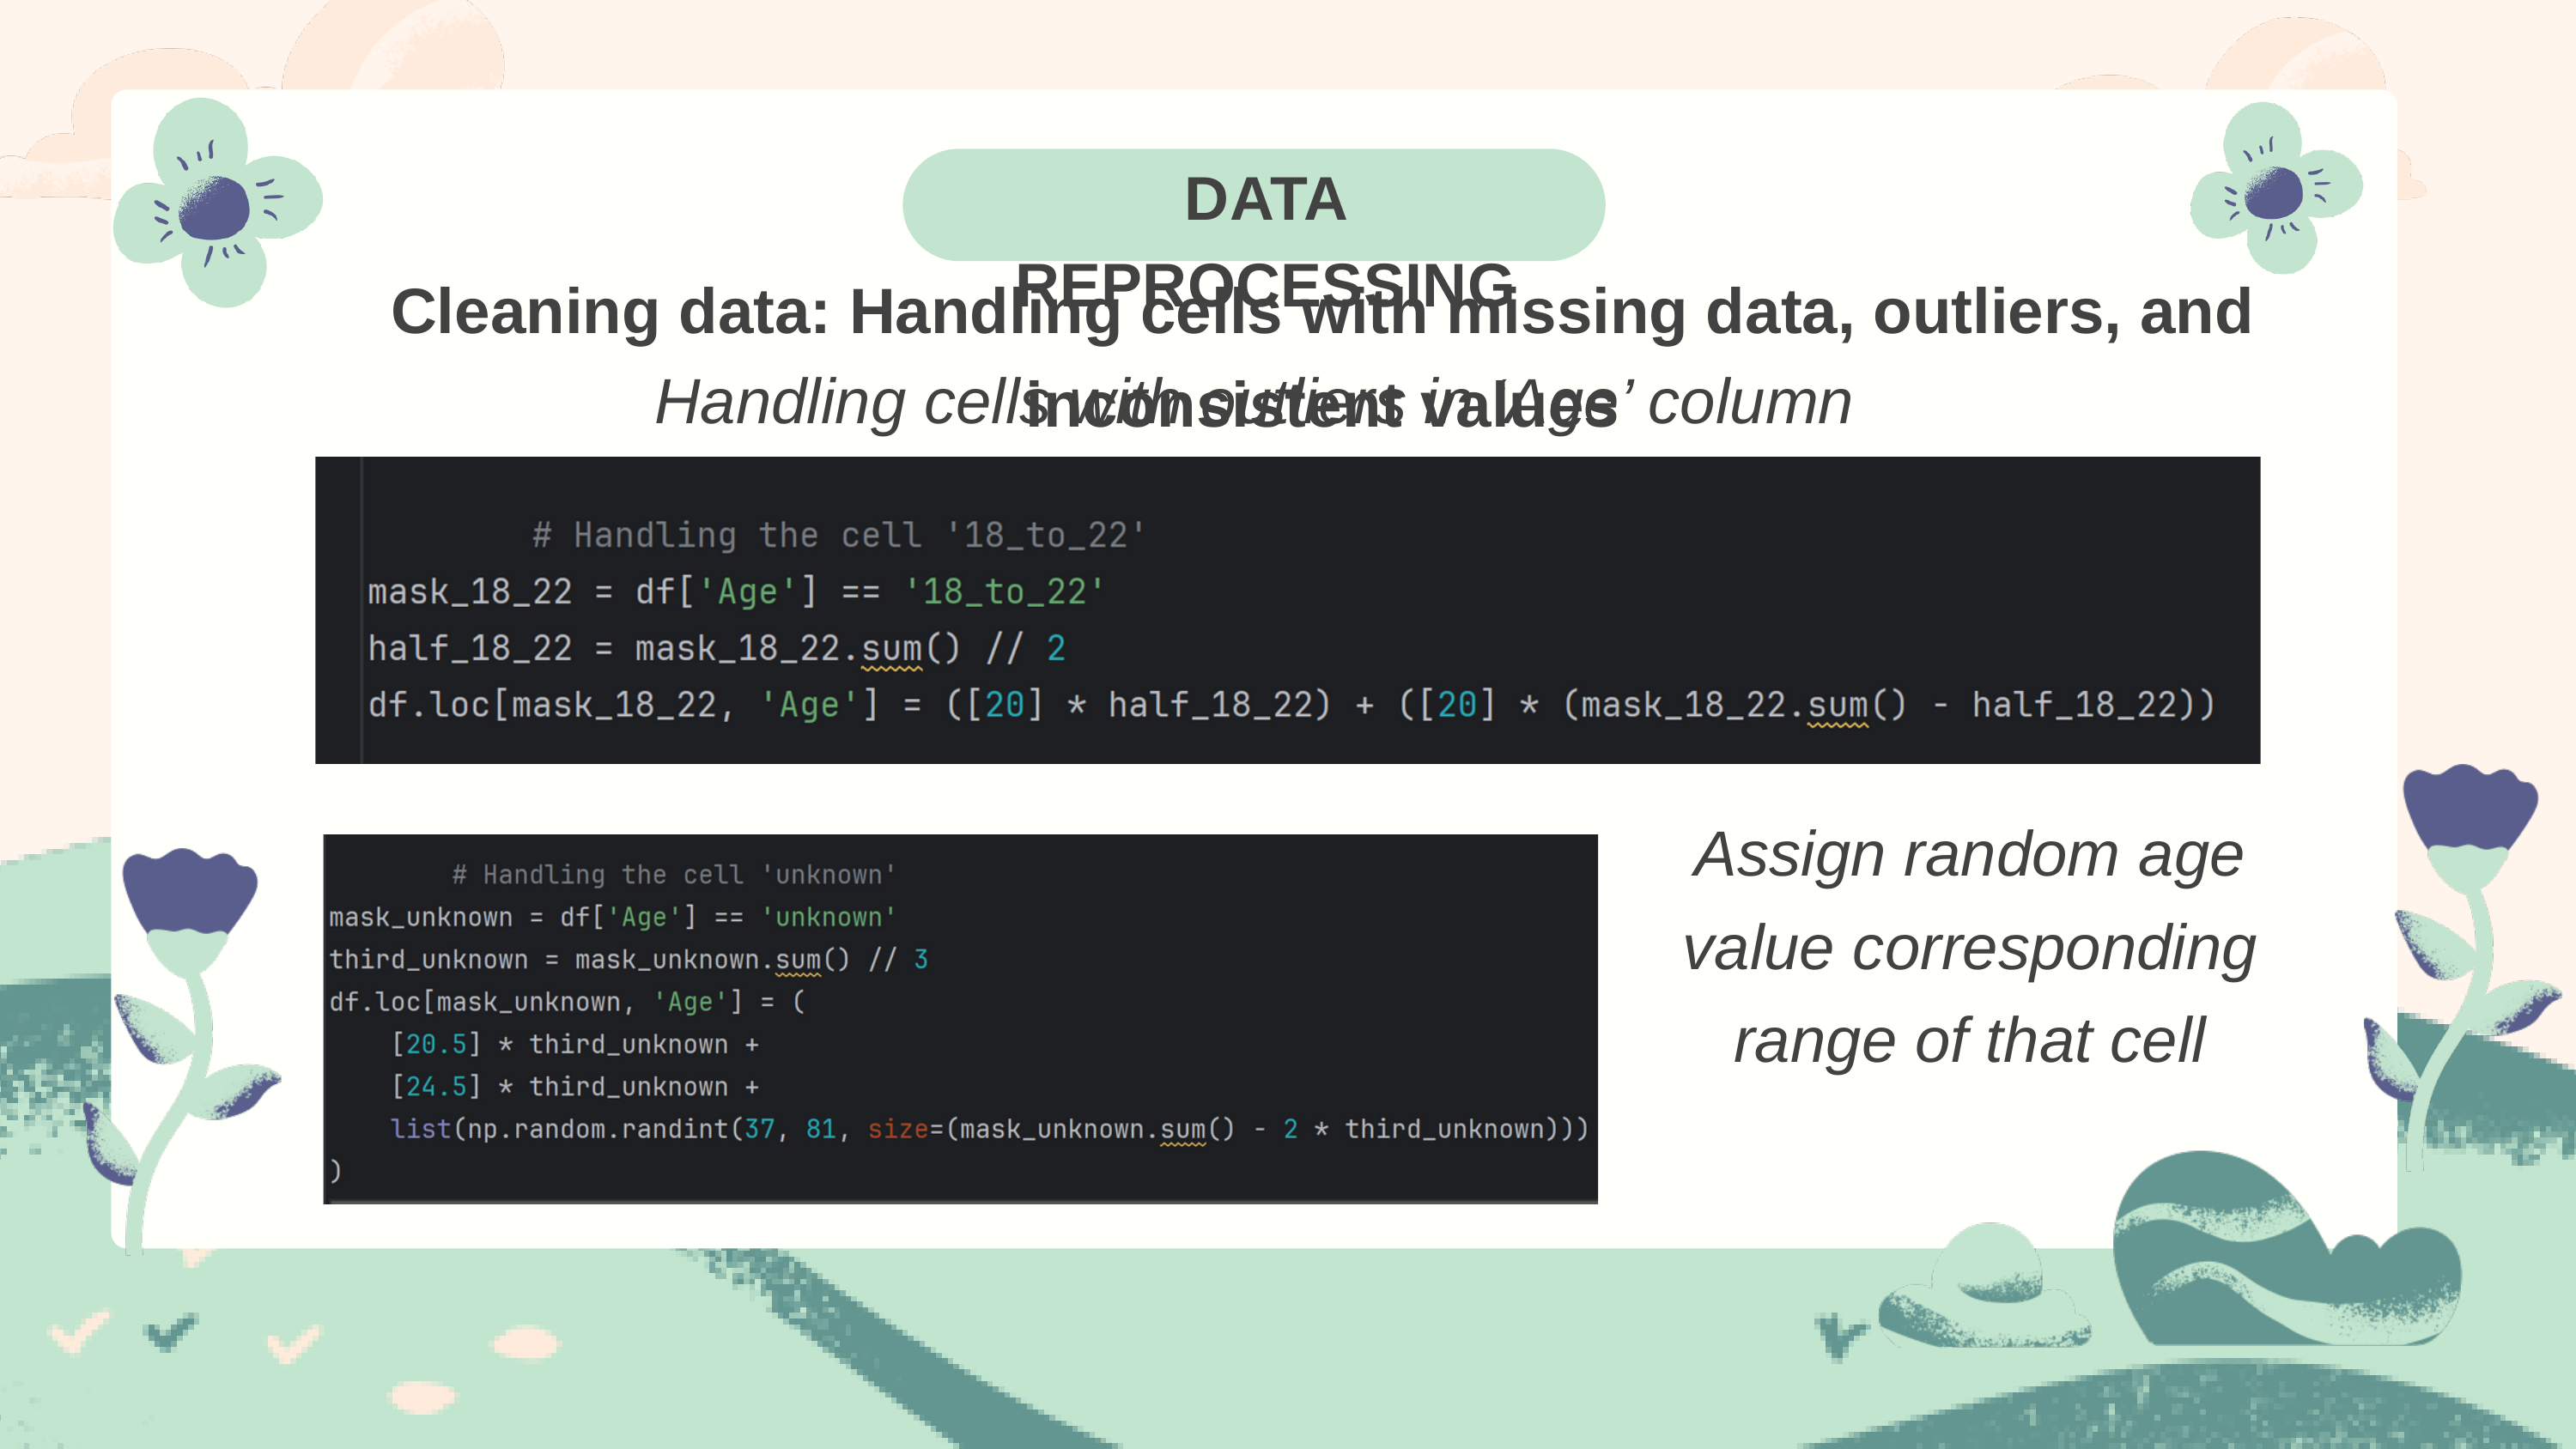

DATA REPROCESSING

Cleaning data: Handling cells with missing data, outliers, and inconsistent values
Handling cells with outliers in ‘Age’ column

Assign random age value corresponding range of that cell